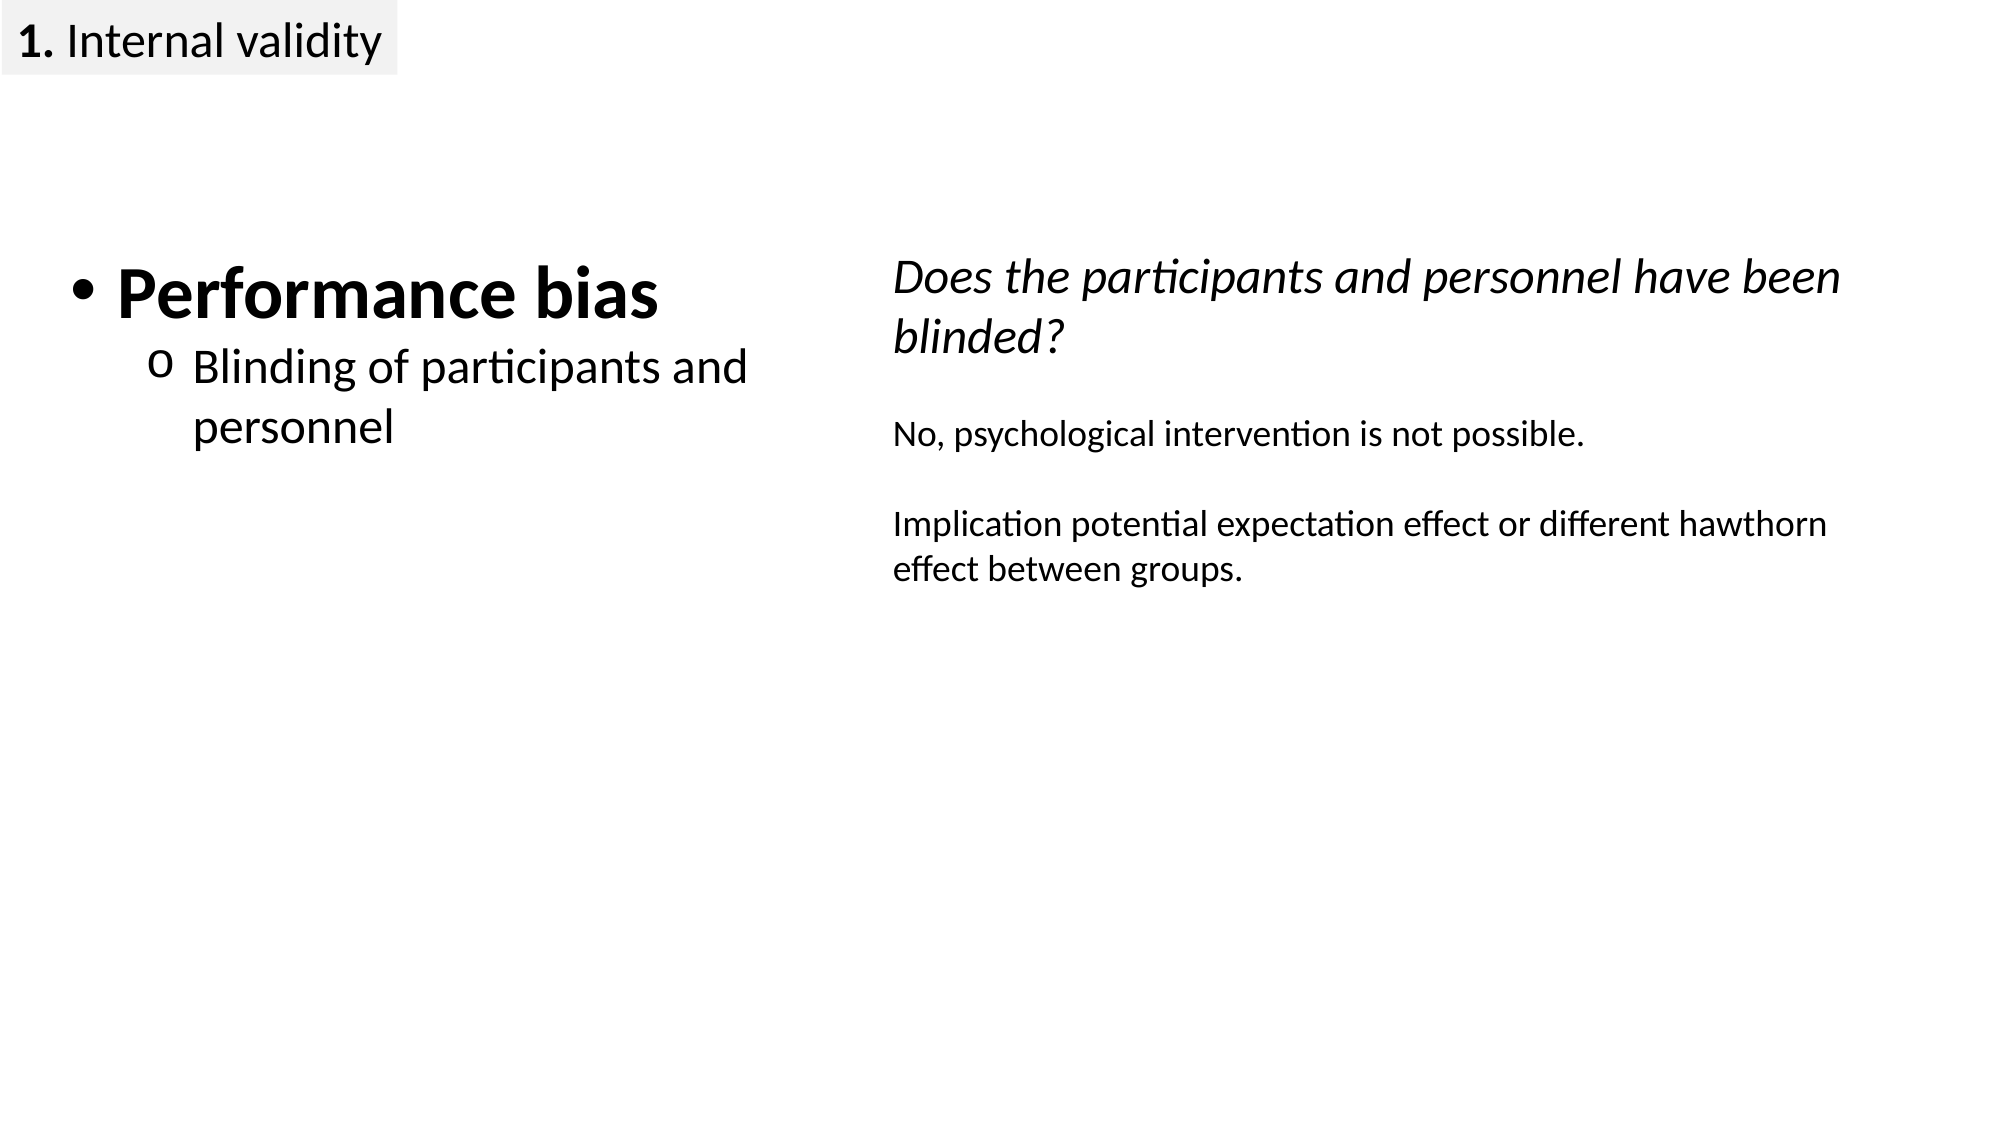

1. Internal validity
Performance bias
Blinding of participants and personnel
Does the participants and personnel have been blinded?

No, psychological intervention is not possible.

Implication potential expectation effect or different hawthorn effect between groups.